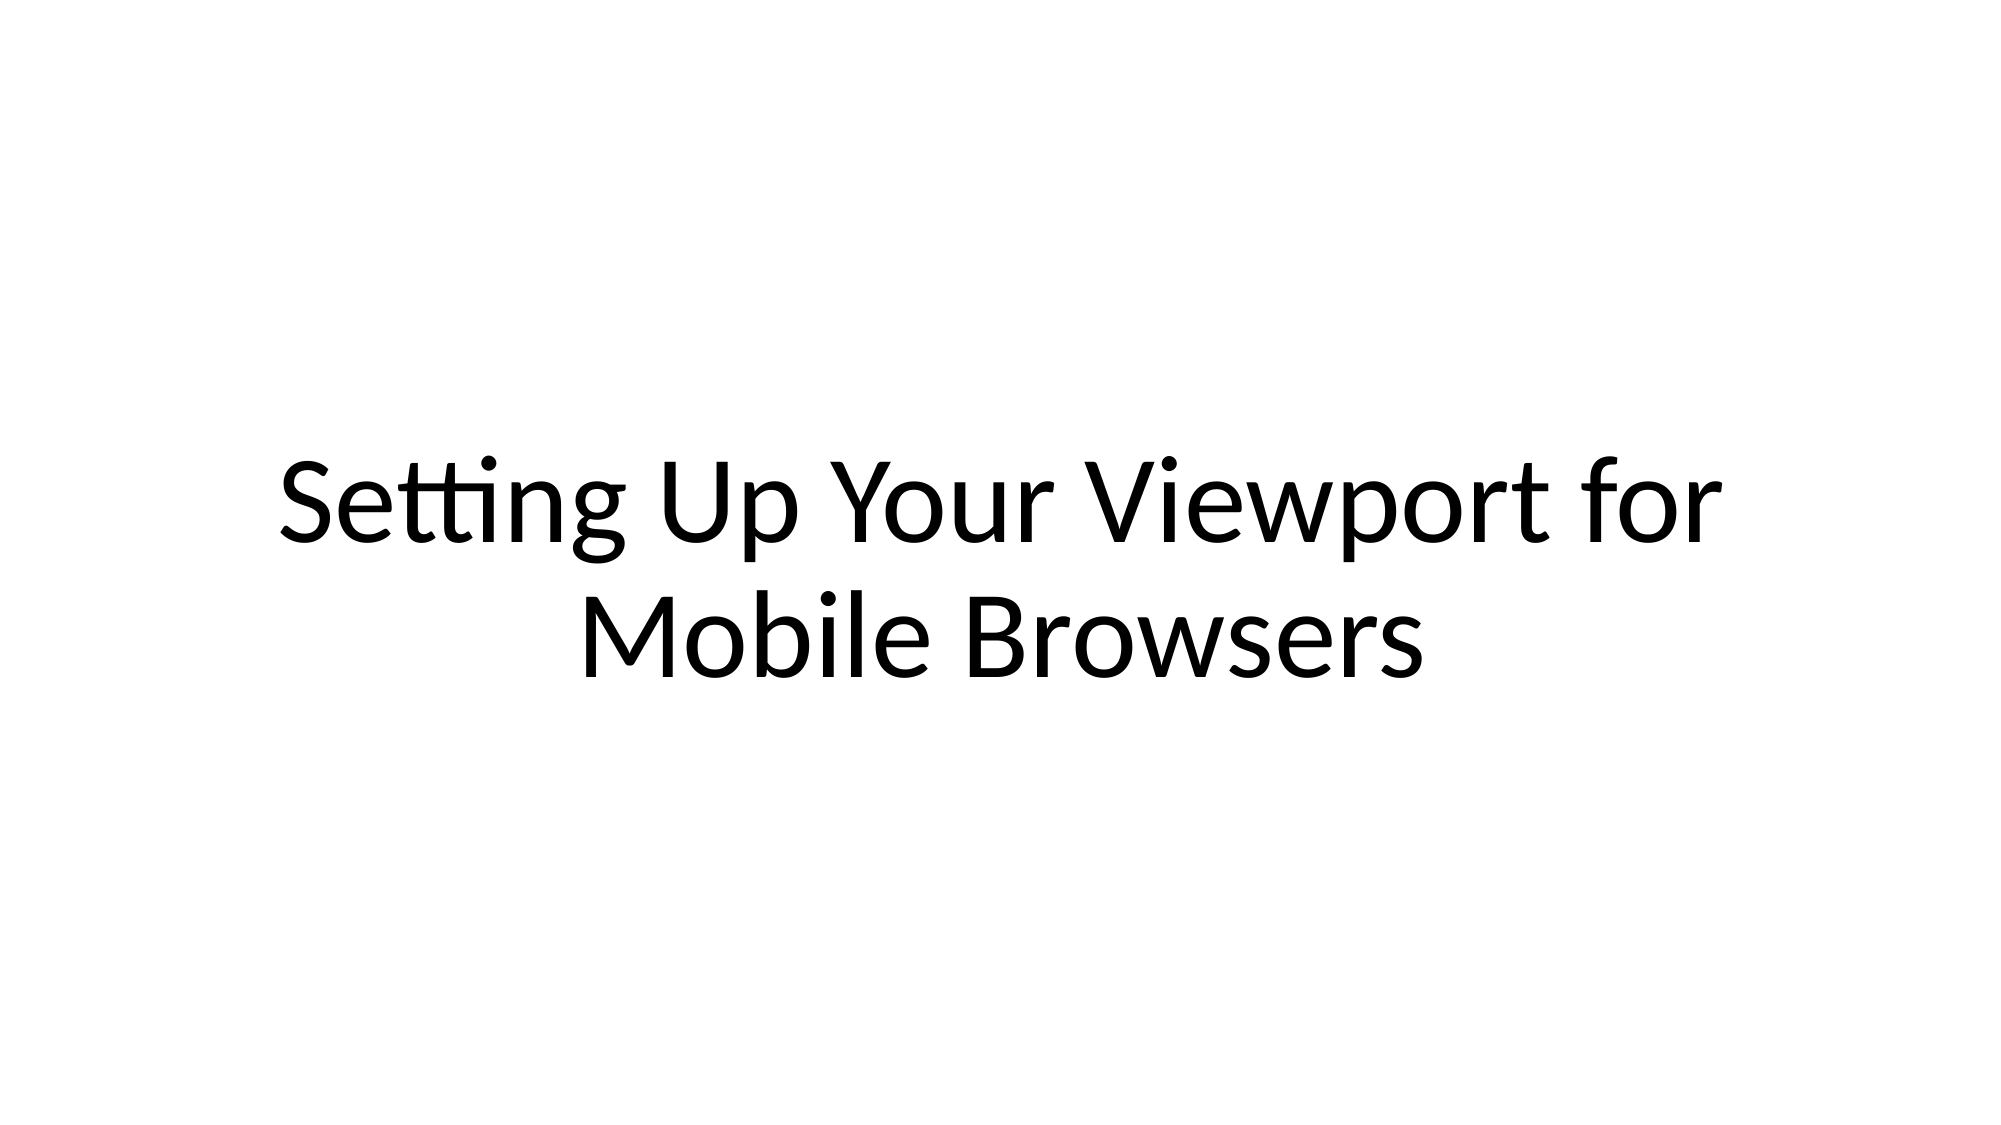

# Setting Up Your Viewport for Mobile Browsers